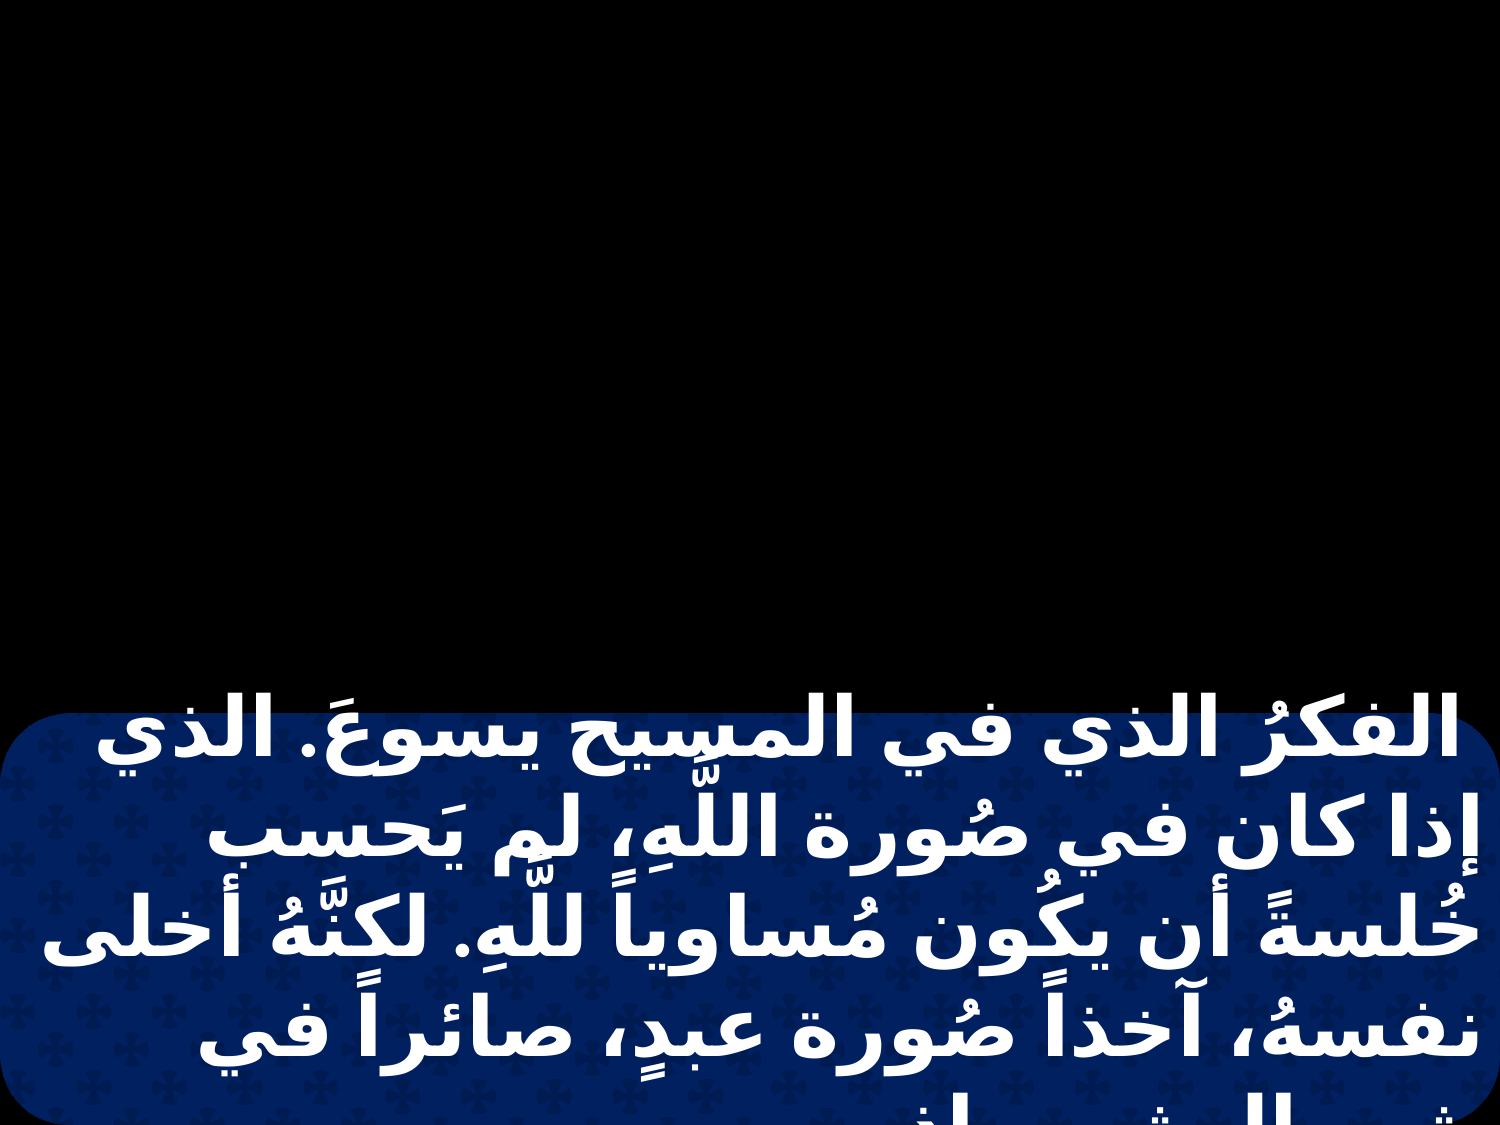

الفكرُ الذي في المسيح يسوعَ. الذي إذا كان في صُورة اللَّهِ، لم يَحسب خُلسةً أن يكُون مُساوياً للَّهِ. لكنَّهُ أخلى نفسهُ، آخذاً صُورة عبدٍ، صائراً في شبهِ البشر. وإذ